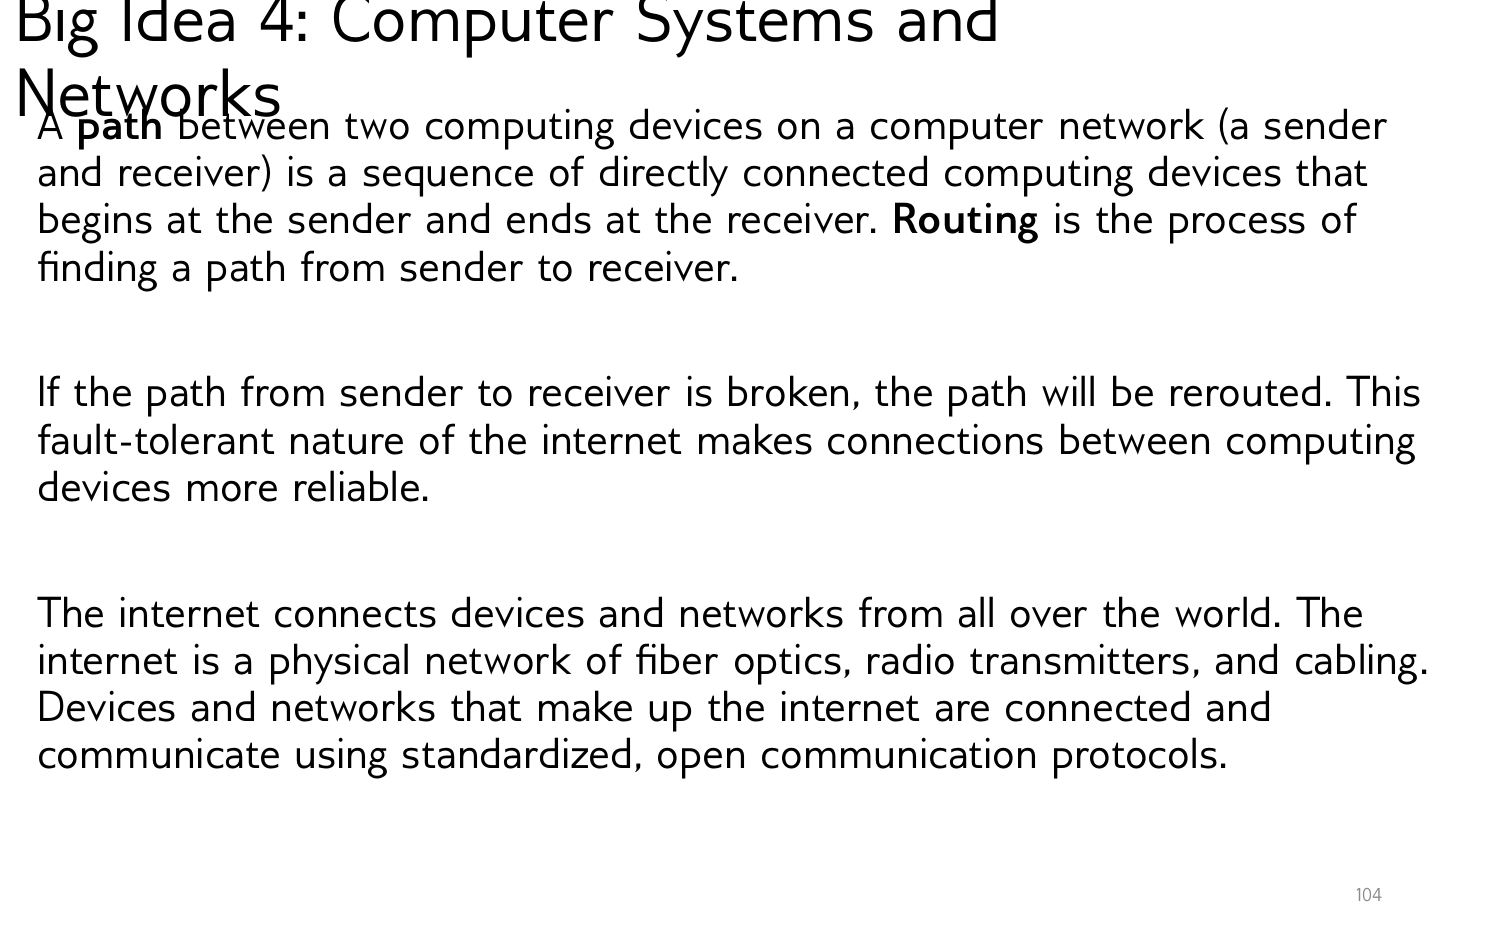

# Big Idea 4: Computer Systems and Networks
﻿A path between two computing devices on a computer network (a sender and receiver) is a sequence of directly connected computing devices that begins at the sender and ends at the receiver. Routing is the process of finding a path from sender to receiver.

﻿If the path from sender to receiver is broken, the path will be rerouted. This fault-tolerant nature of the internet makes connections between computing devices more reliable.

﻿The internet connects devices and networks from all over the world. The internet is a physical network of fiber optics, radio transmitters, and cabling. Devices and networks that make up the internet are connected and communicate using standardized, open communication protocols.

104